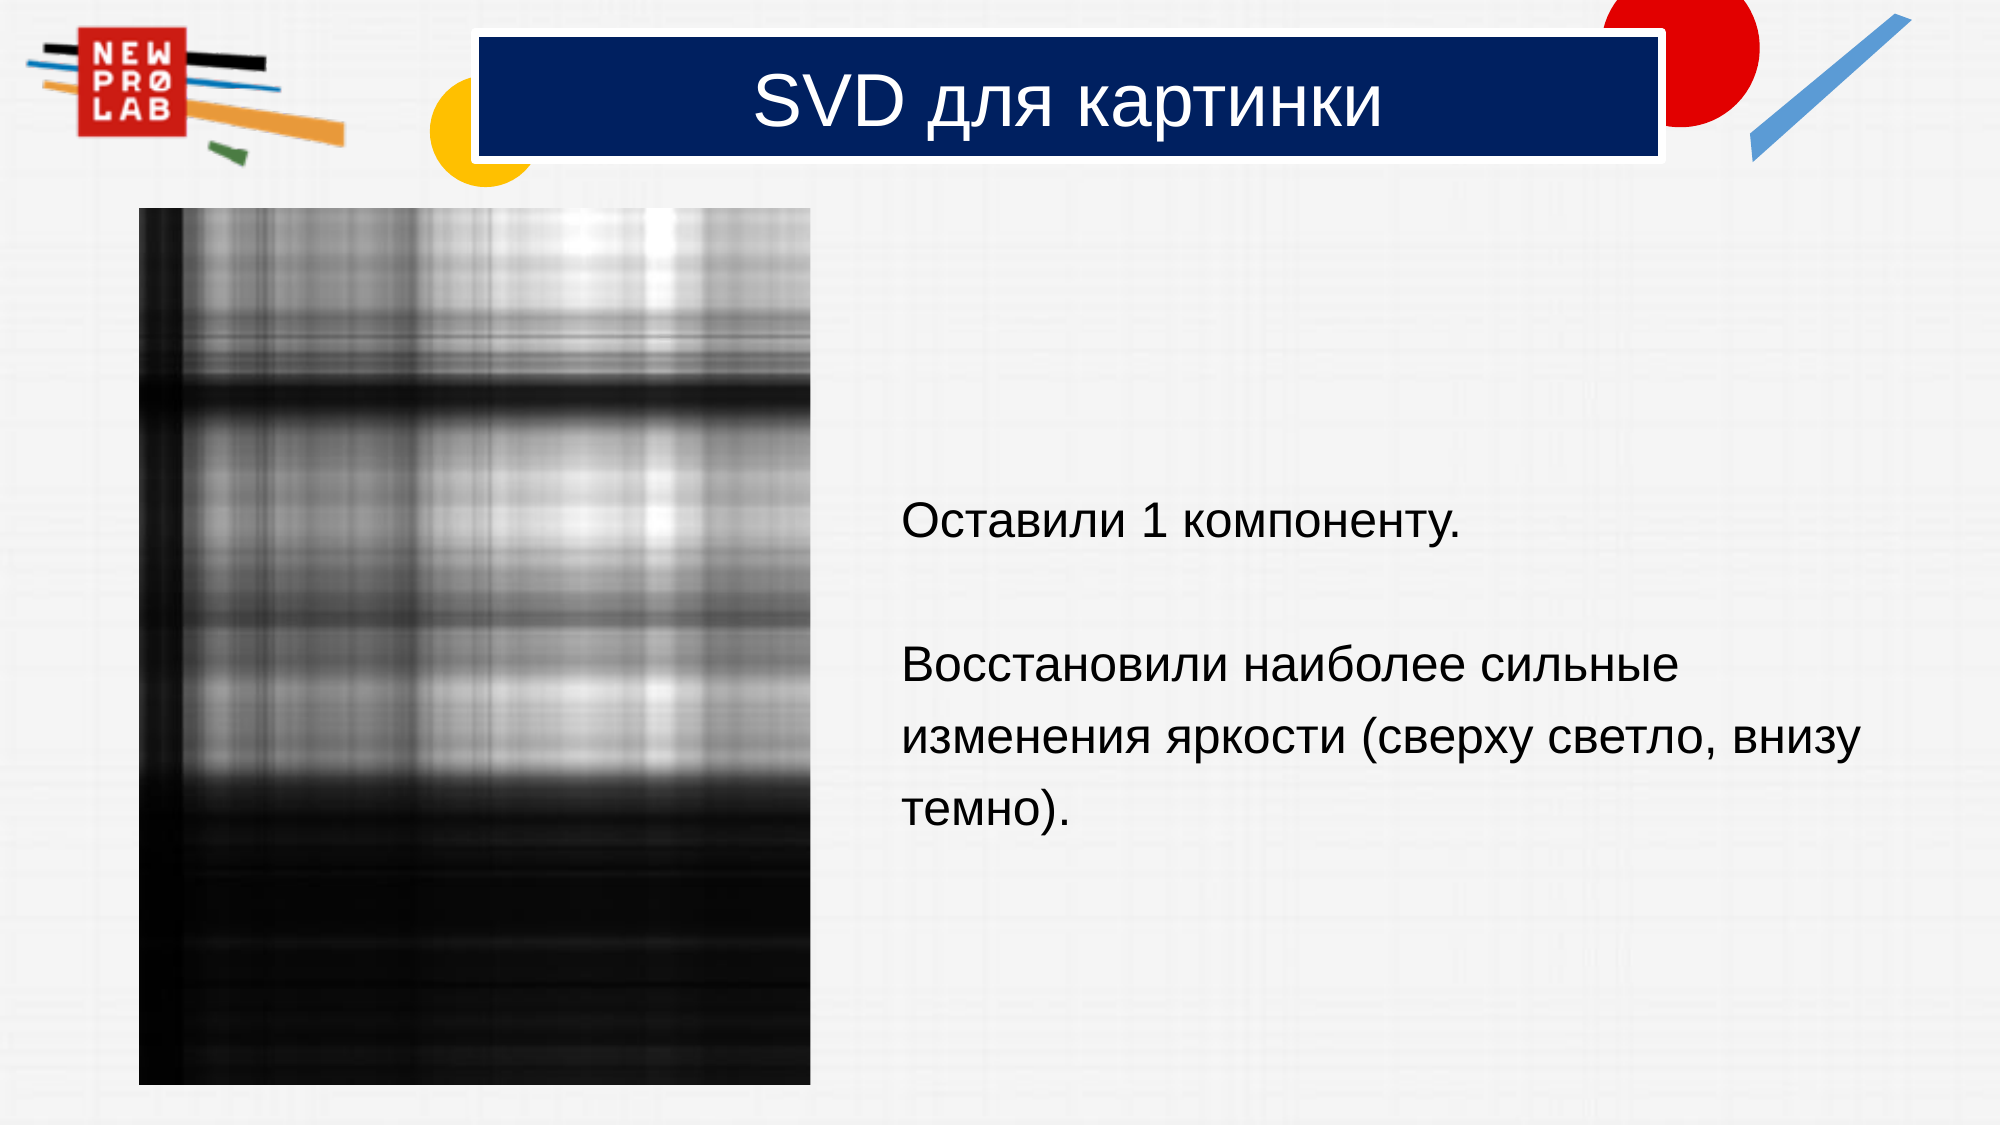

# SVD для картинки

Оставили 1 компоненту.

Восстановили наиболее сильные изменения яркости (сверху светло, внизу темно).